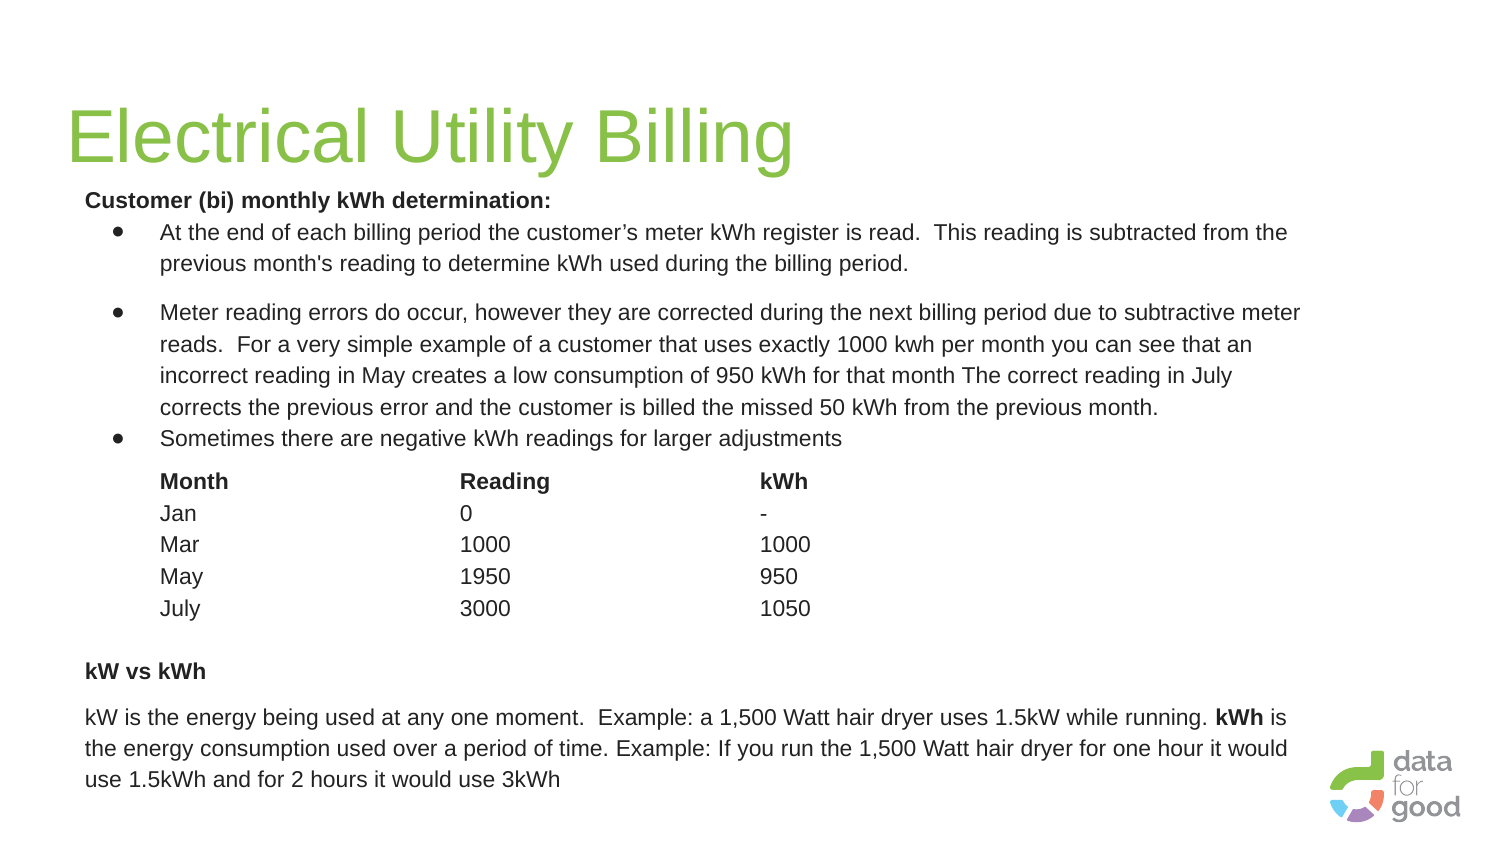

# Electrical Utility Billing
Customer (bi) monthly kWh determination:
At the end of each billing period the customer’s meter kWh register is read.  This reading is subtracted from the previous month's reading to determine kWh used during the billing period.
Meter reading errors do occur, however they are corrected during the next billing period due to subtractive meter reads.  For a very simple example of a customer that uses exactly 1000 kwh per month you can see that an incorrect reading in May creates a low consumption of 950 kWh for that month The correct reading in July corrects the previous error and the customer is billed the missed 50 kWh from the previous month.
Sometimes there are negative kWh readings for larger adjustments

Month              	Reading            	kWh
Jan                     	0                          	-
Mar                    	1000                   	1000
May                   	1950                   	950
July                   	3000                   	1050

kW vs kWh

kW is the energy being used at any one moment.  Example: a 1,500 Watt hair dryer uses 1.5kW while running. kWh is the energy consumption used over a period of time. Example: If you run the 1,500 Watt hair dryer for one hour it would use 1.5kWh and for 2 hours it would use 3kWh